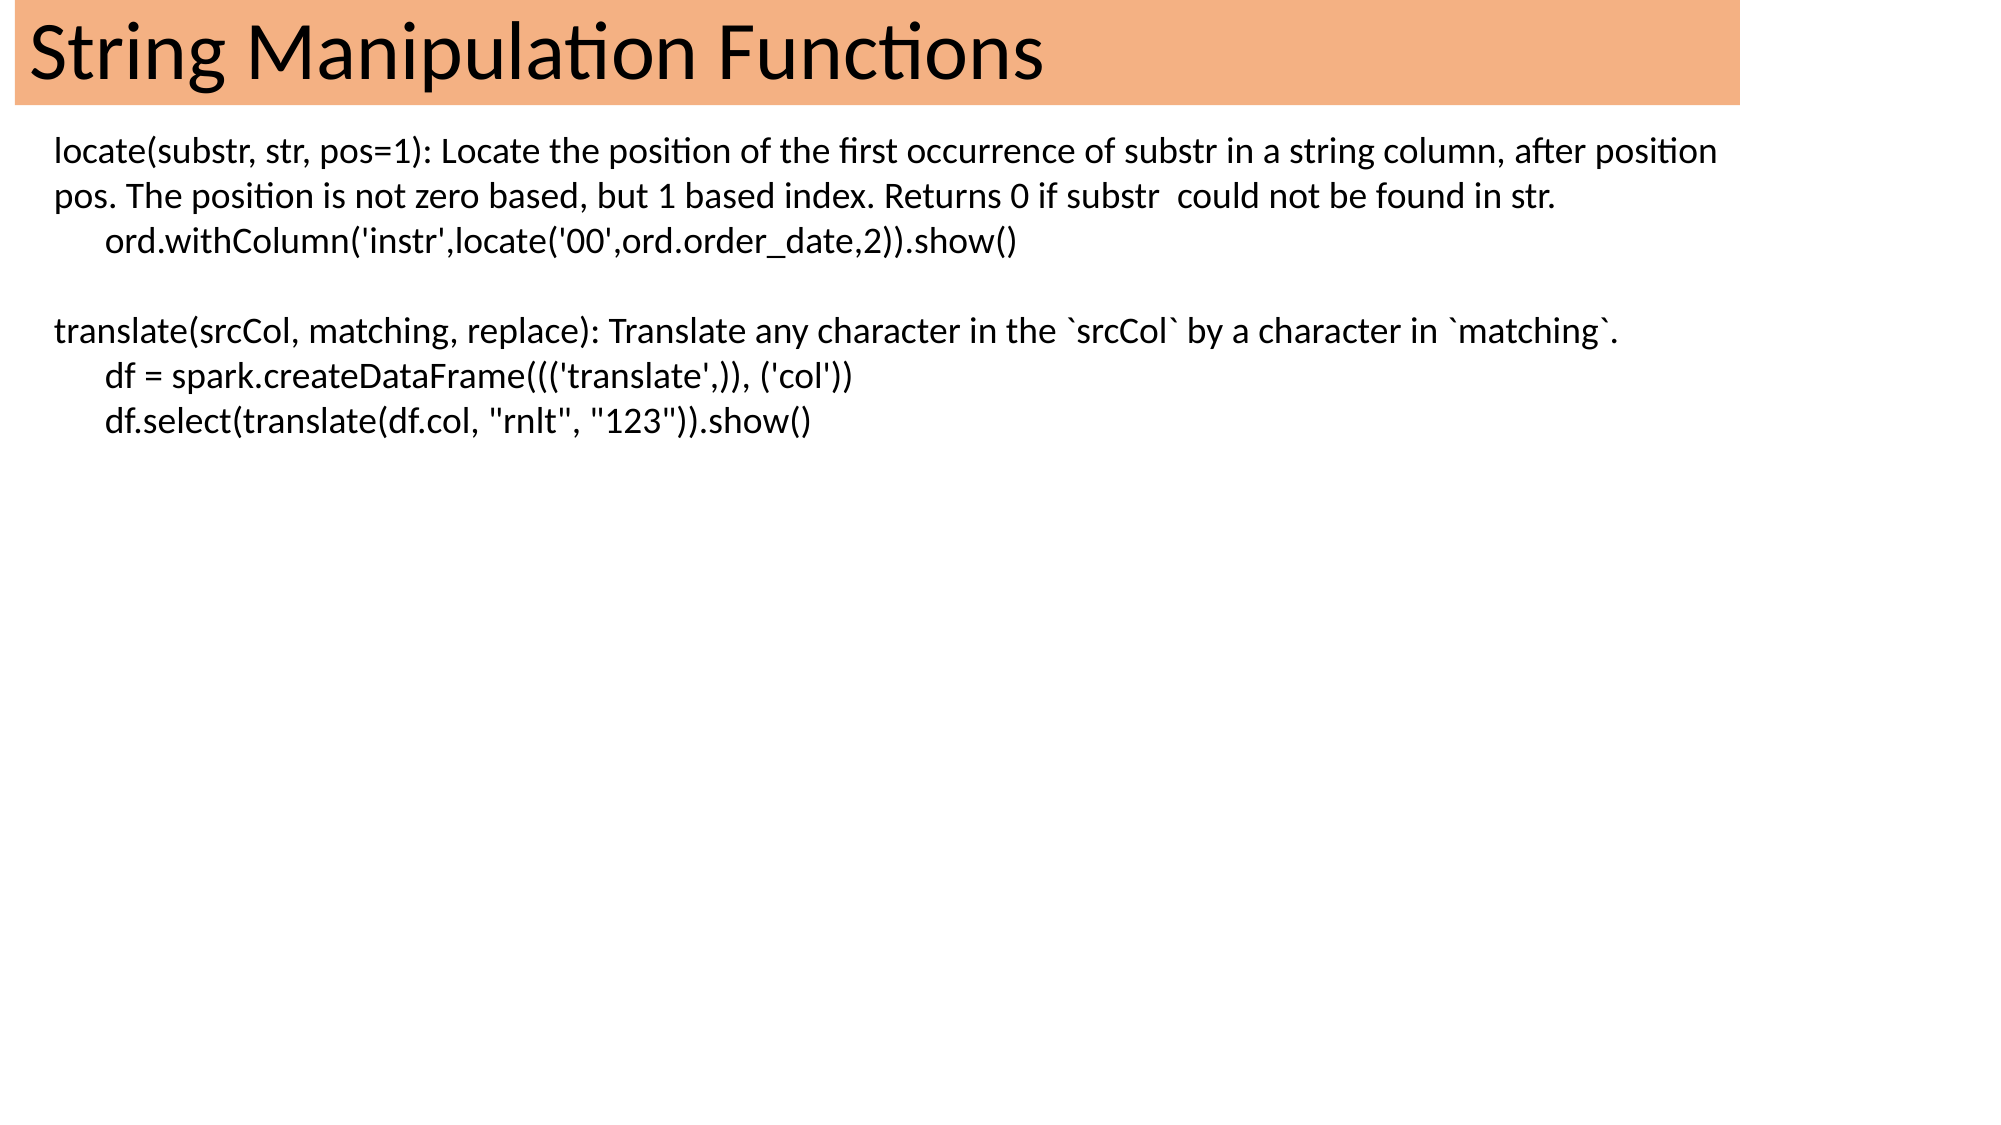

# String Manipulation Functions
locate(substr, str, pos=1): Locate the position of the first occurrence of substr in a string column, after position pos. The position is not zero based, but 1 based index. Returns 0 if substr  could not be found in str.
      ord.withColumn('instr',locate('00',ord.order_date,2)).show()

translate(srcCol, matching, replace): Translate any character in the `srcCol` by a character in `matching`.
      df = spark.createDataFrame((('translate',)), ('col'))
      df.select(translate(df.col, "rnlt", "123")).show()